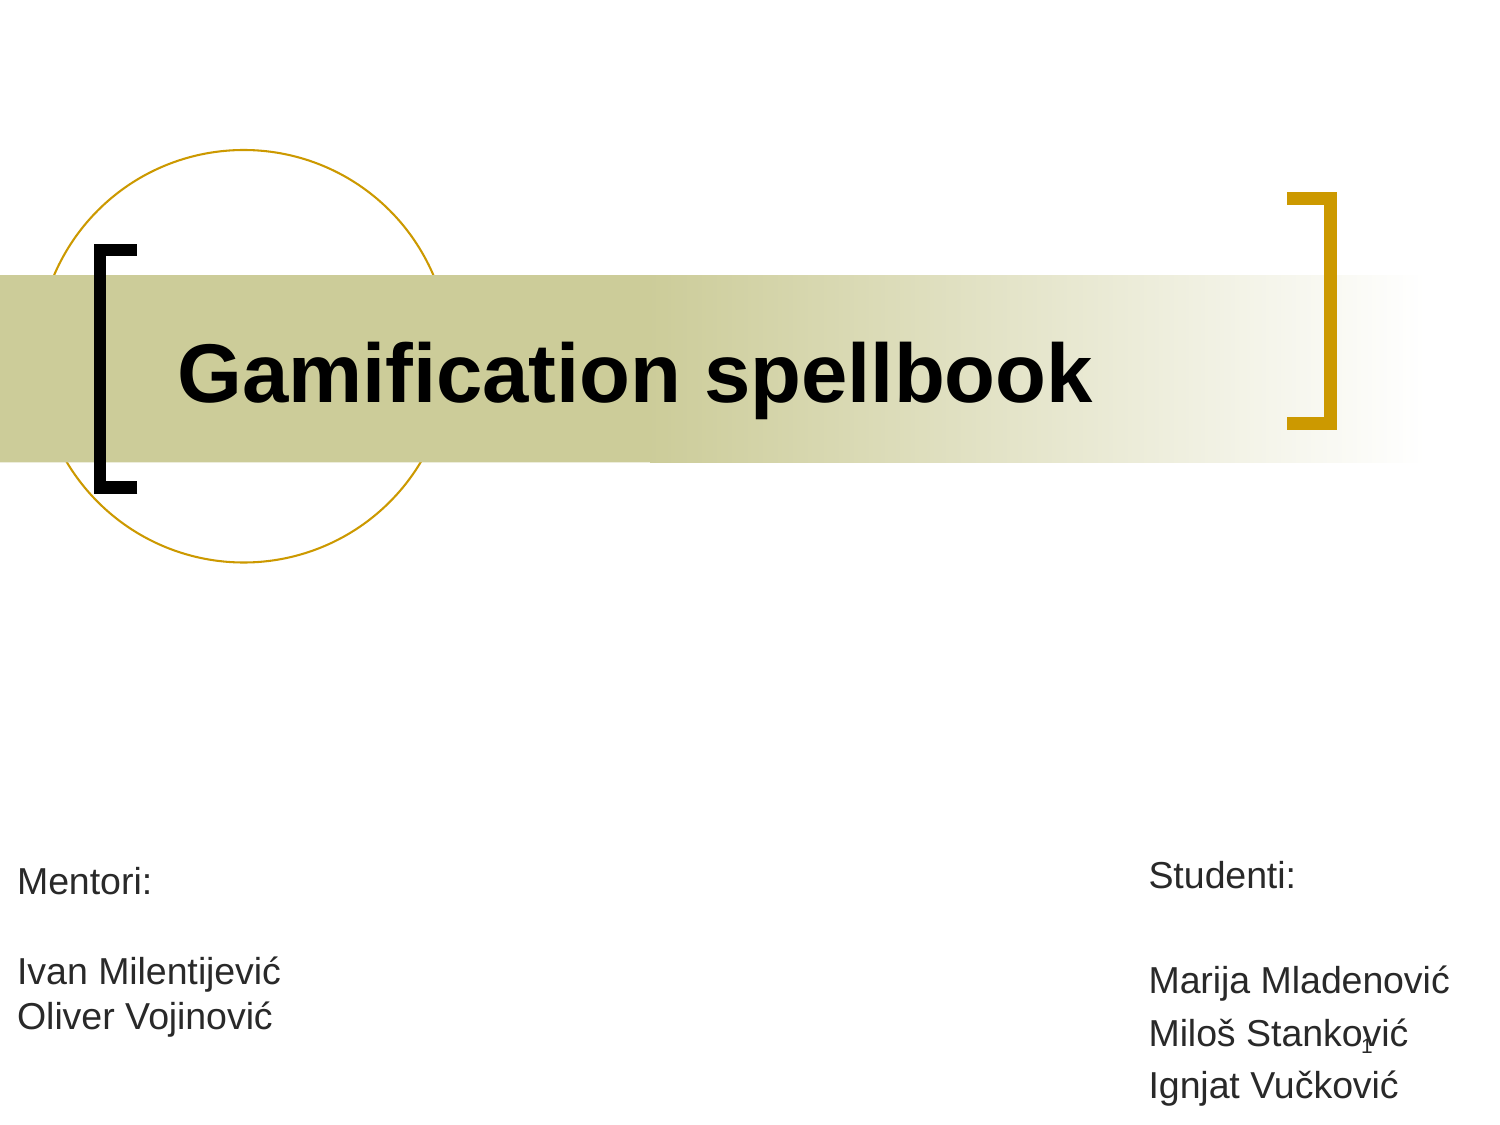

# Gamification spellbook
Studenti:

Marija Mladenović
Miloš Stanković
Ignjat Vučković

Mentori:

Ivan Milentijević
Oliver Vojinović
1